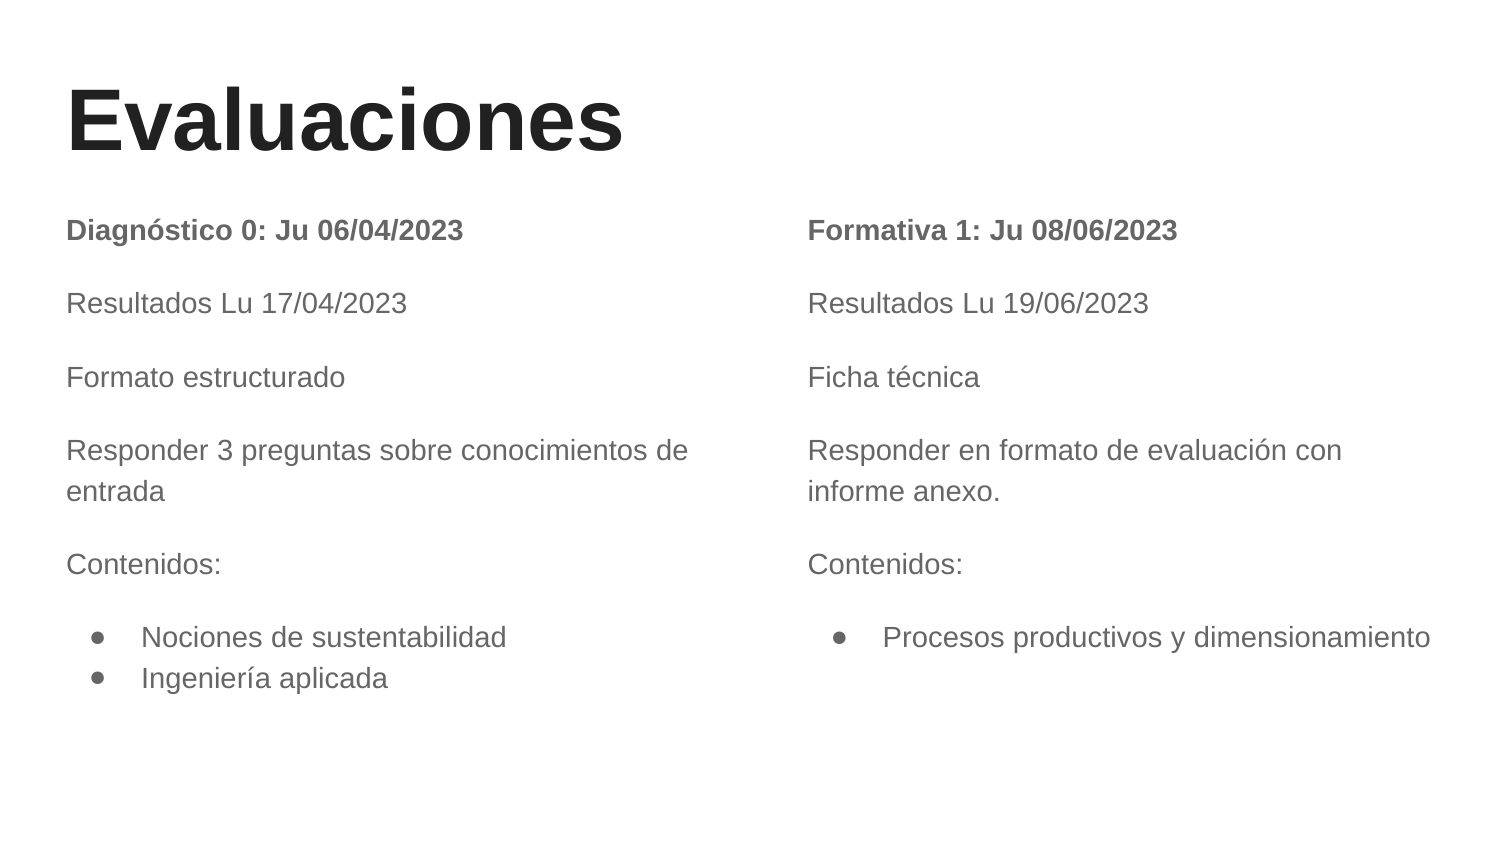

# Evaluaciones
Diagnóstico 0: Ju 06/04/2023
Resultados Lu 17/04/2023
Formato estructurado
Responder 3 preguntas sobre conocimientos de entrada
Contenidos:
Nociones de sustentabilidad
Ingeniería aplicada
Formativa 1: Ju 08/06/2023
Resultados Lu 19/06/2023
Ficha técnica
Responder en formato de evaluación con informe anexo.
Contenidos:
Procesos productivos y dimensionamiento